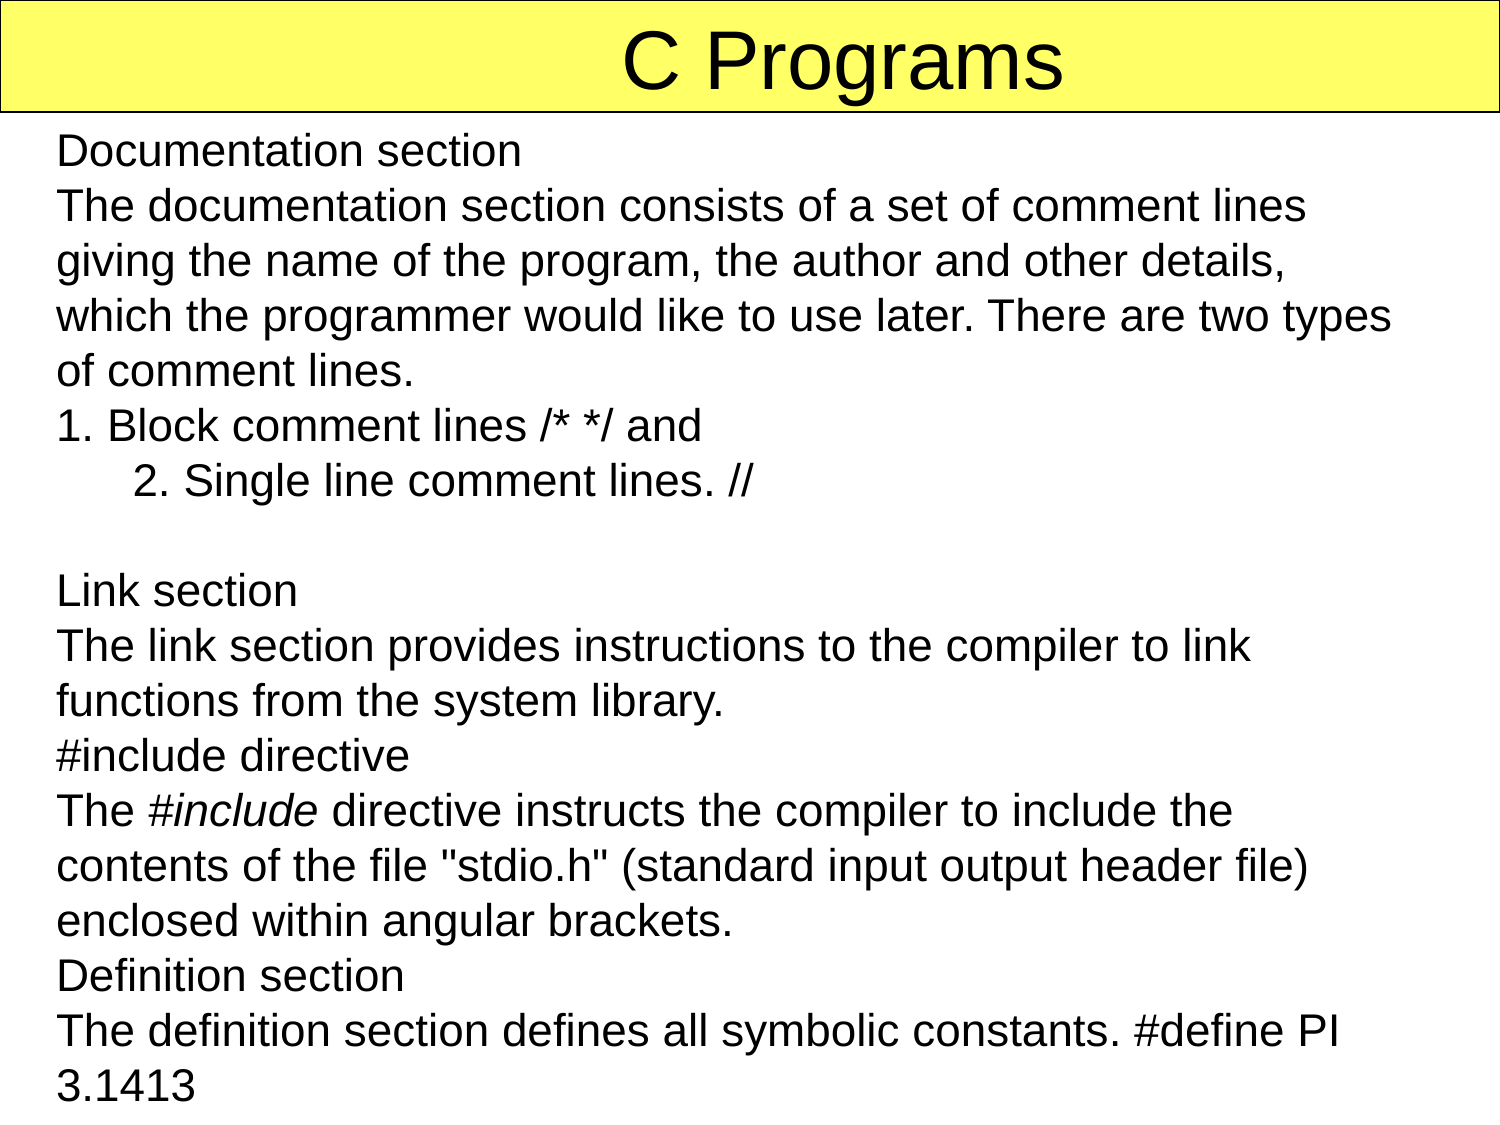

C Programs
Documentation section
The documentation section consists of a set of comment lines giving the name of the program, the author and other details, which the programmer would like to use later. There are two types of comment lines.
1. Block comment lines /* */ and
      2. Single line comment lines. //

Link section
The link section provides instructions to the compiler to link functions from the system library.
#include directive
The #include directive instructs the compiler to include the contents of the file "stdio.h" (standard input output header file) enclosed within angular brackets.
Definition section
The definition section defines all symbolic constants. #define PI 3.1413